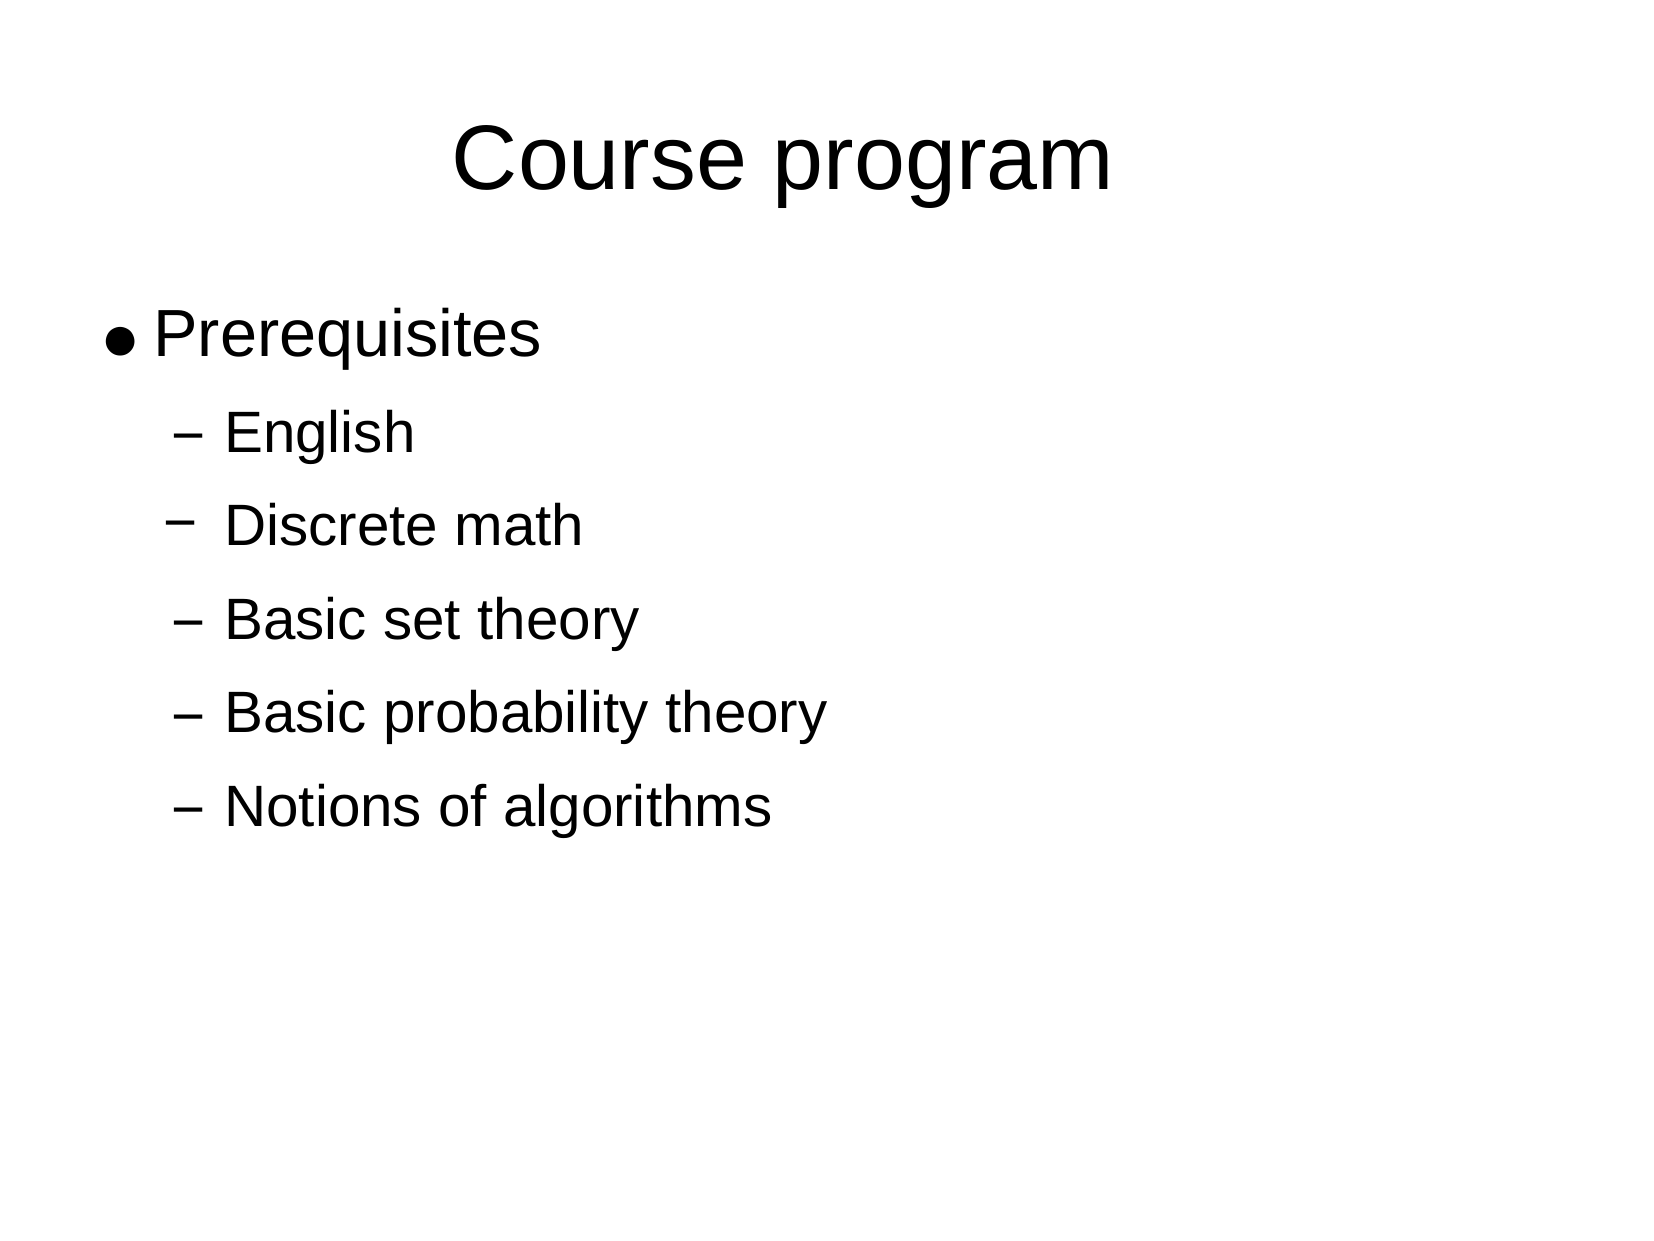

Course program
Prerequisites
English
Discrete math
Basic set theory
Basic probability theory
Notions of algorithms